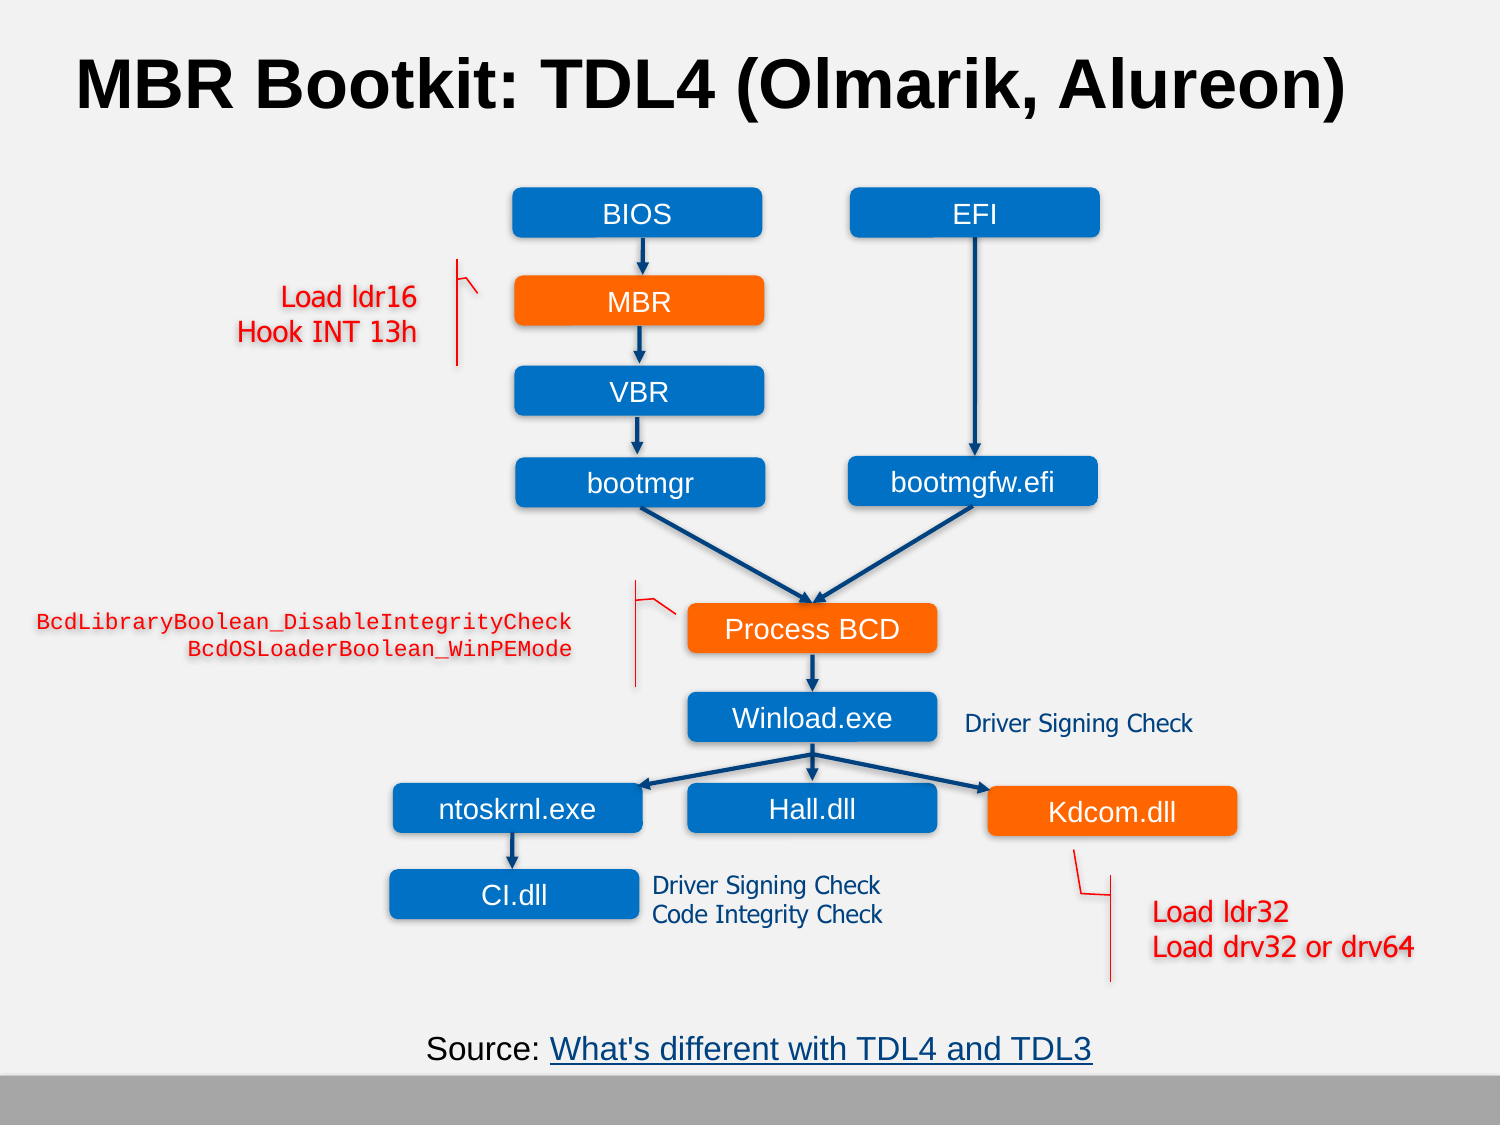

# MBR Bootkit: TDL4 (Olmarik, Alureon)
BIOS
EFI
Load ldr16
Hook INT 13h
MBR
VBR
bootmgfw.efi
bootmgr
BcdLibraryBoolean_DisableIntegrityCheck
BcdOSLoaderBoolean_WinPEMode
Process BCD
Winload.exe
Driver Signing Check
ntoskrnl.exe
Hall.dll
Kdcom.dll
Driver Signing Check
Code Integrity Check
CI.dll
Load ldr32
Load drv32 or drv64
Source: What's different with TDL4 and TDL3